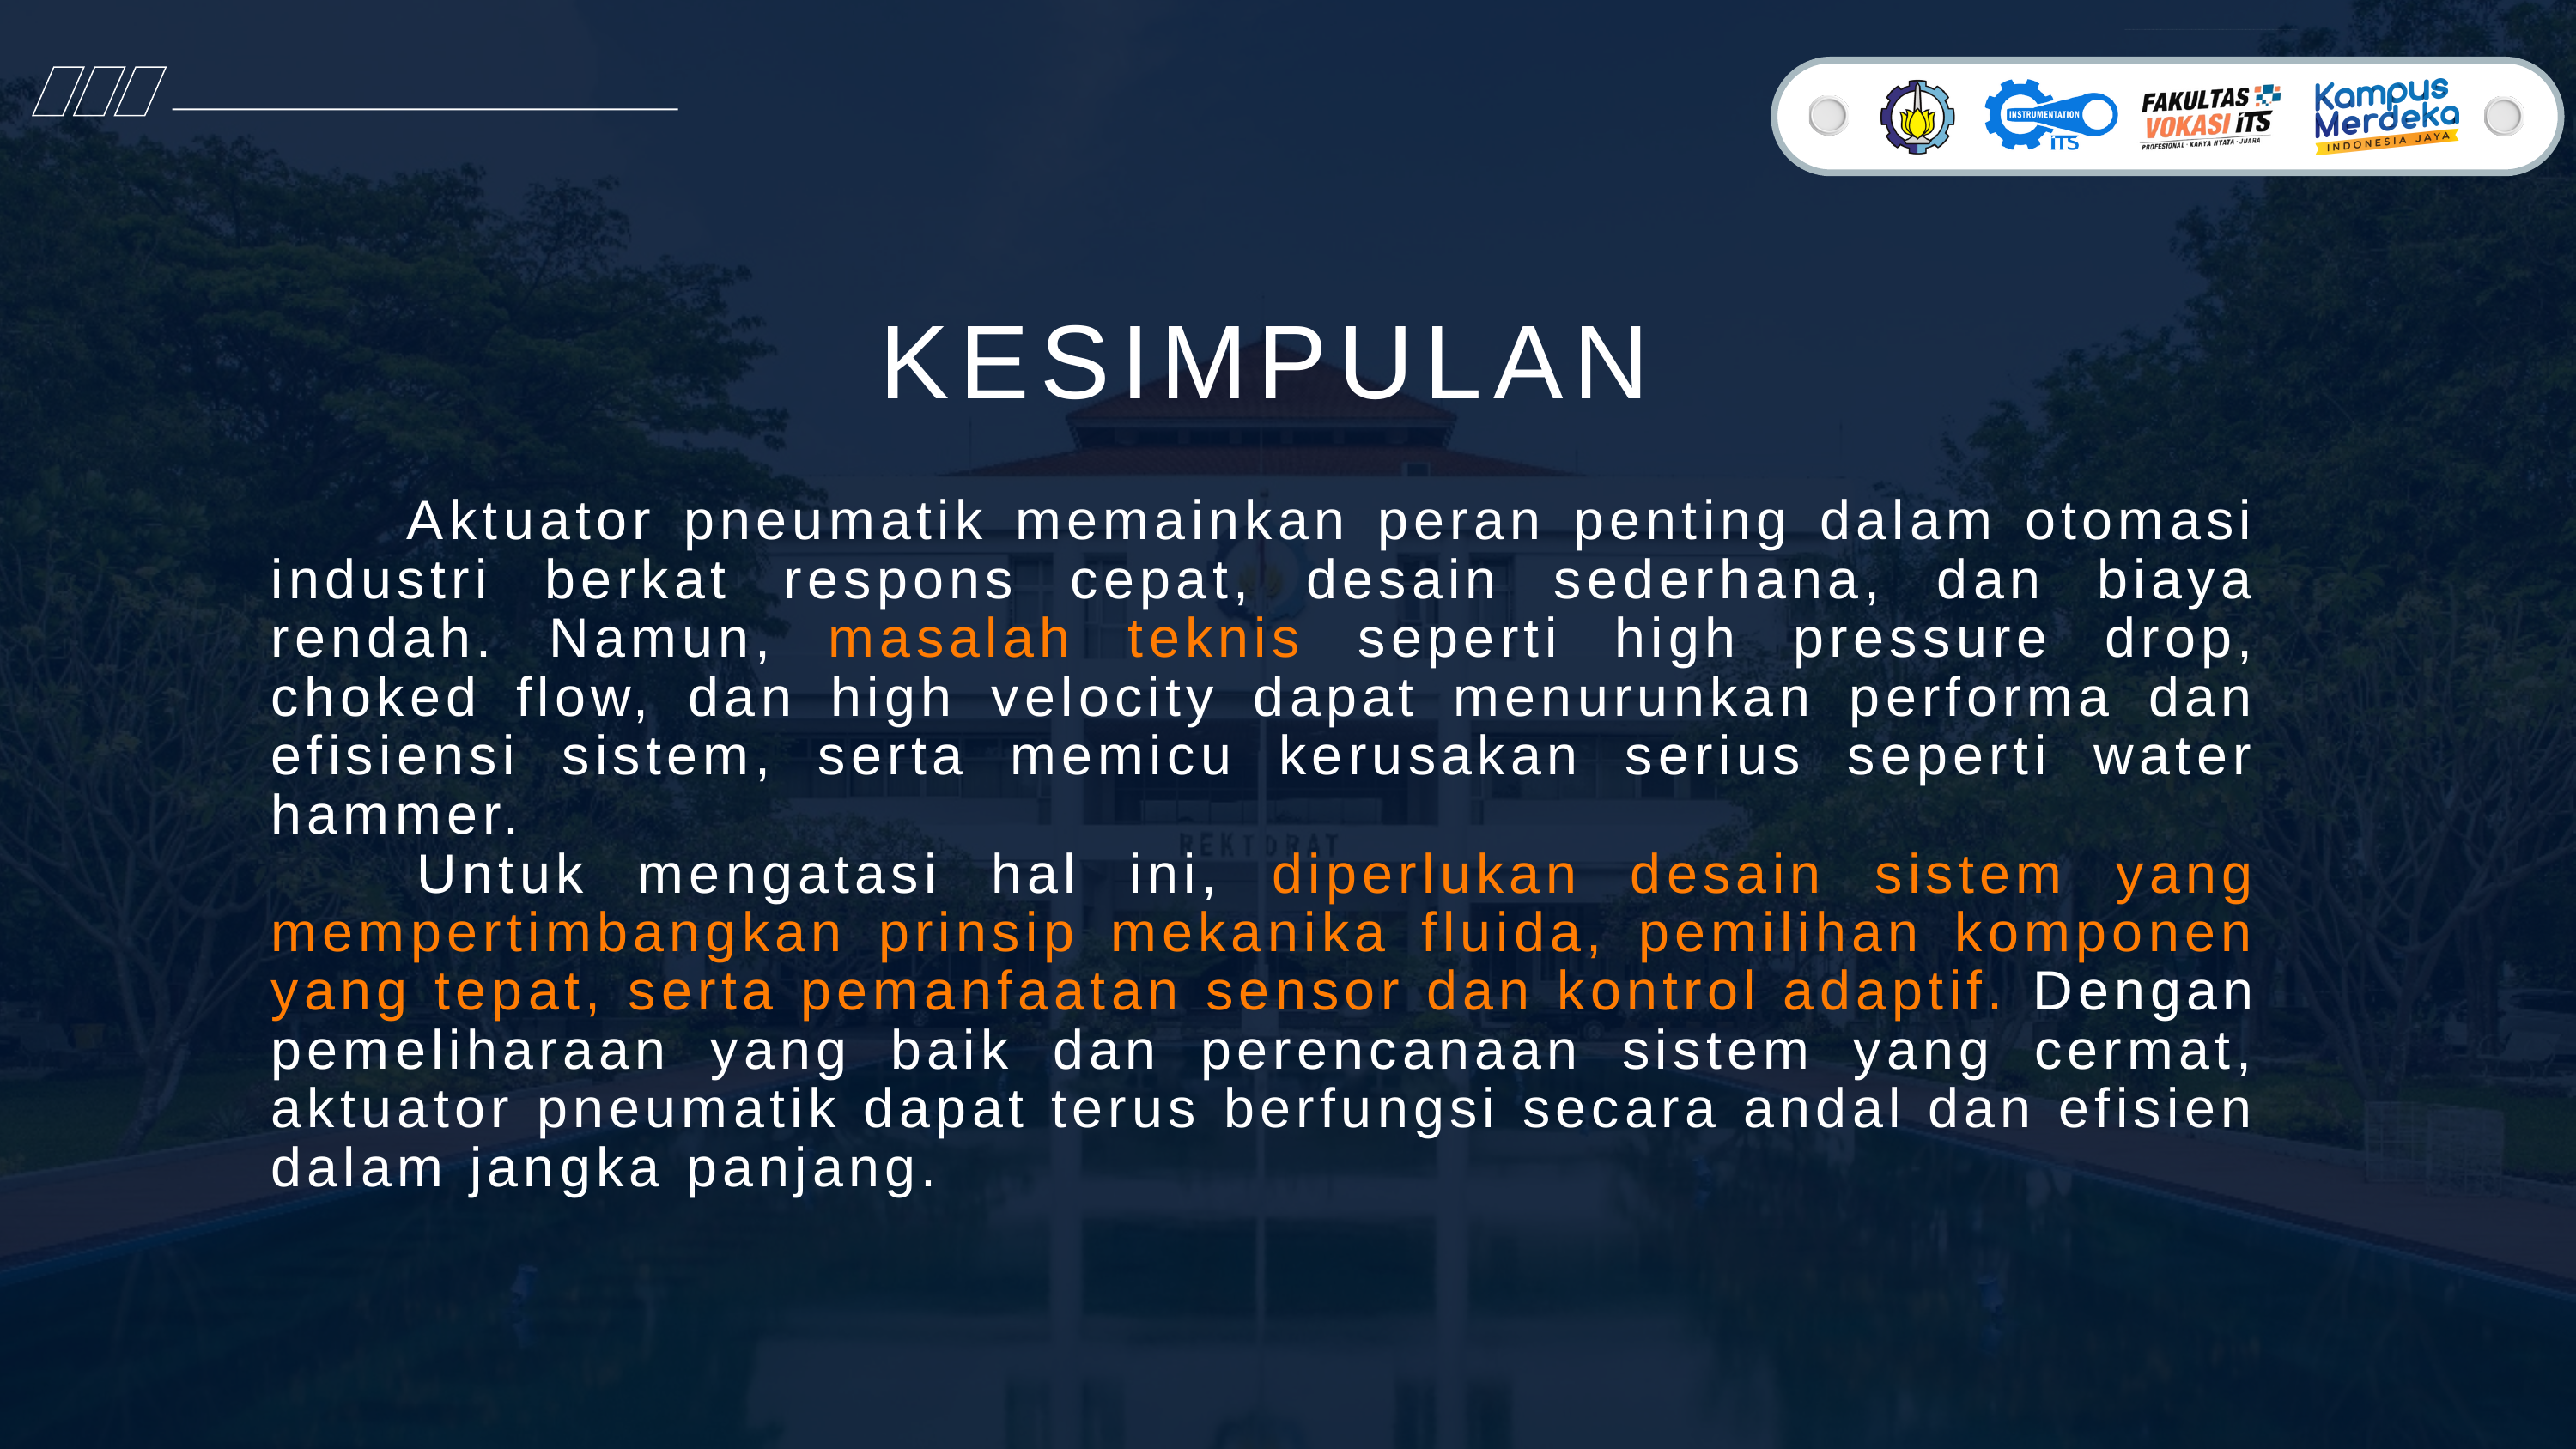

KESIMPULAN
     Aktuator pneumatik memainkan peran penting dalam otomasi industri berkat respons cepat, desain sederhana, dan biaya rendah. Namun, masalah teknis seperti high pressure drop, choked flow, dan high velocity dapat menurunkan performa dan efisiensi sistem, serta memicu kerusakan serius seperti water hammer.
   Untuk mengatasi hal ini, diperlukan desain sistem yang mempertimbangkan prinsip mekanika fluida, pemilihan komponen yang tepat, serta pemanfaatan sensor dan kontrol adaptif. Dengan pemeliharaan yang baik dan perencanaan sistem yang cermat, aktuator pneumatik dapat terus berfungsi secara andal dan efisien dalam jangka panjang.